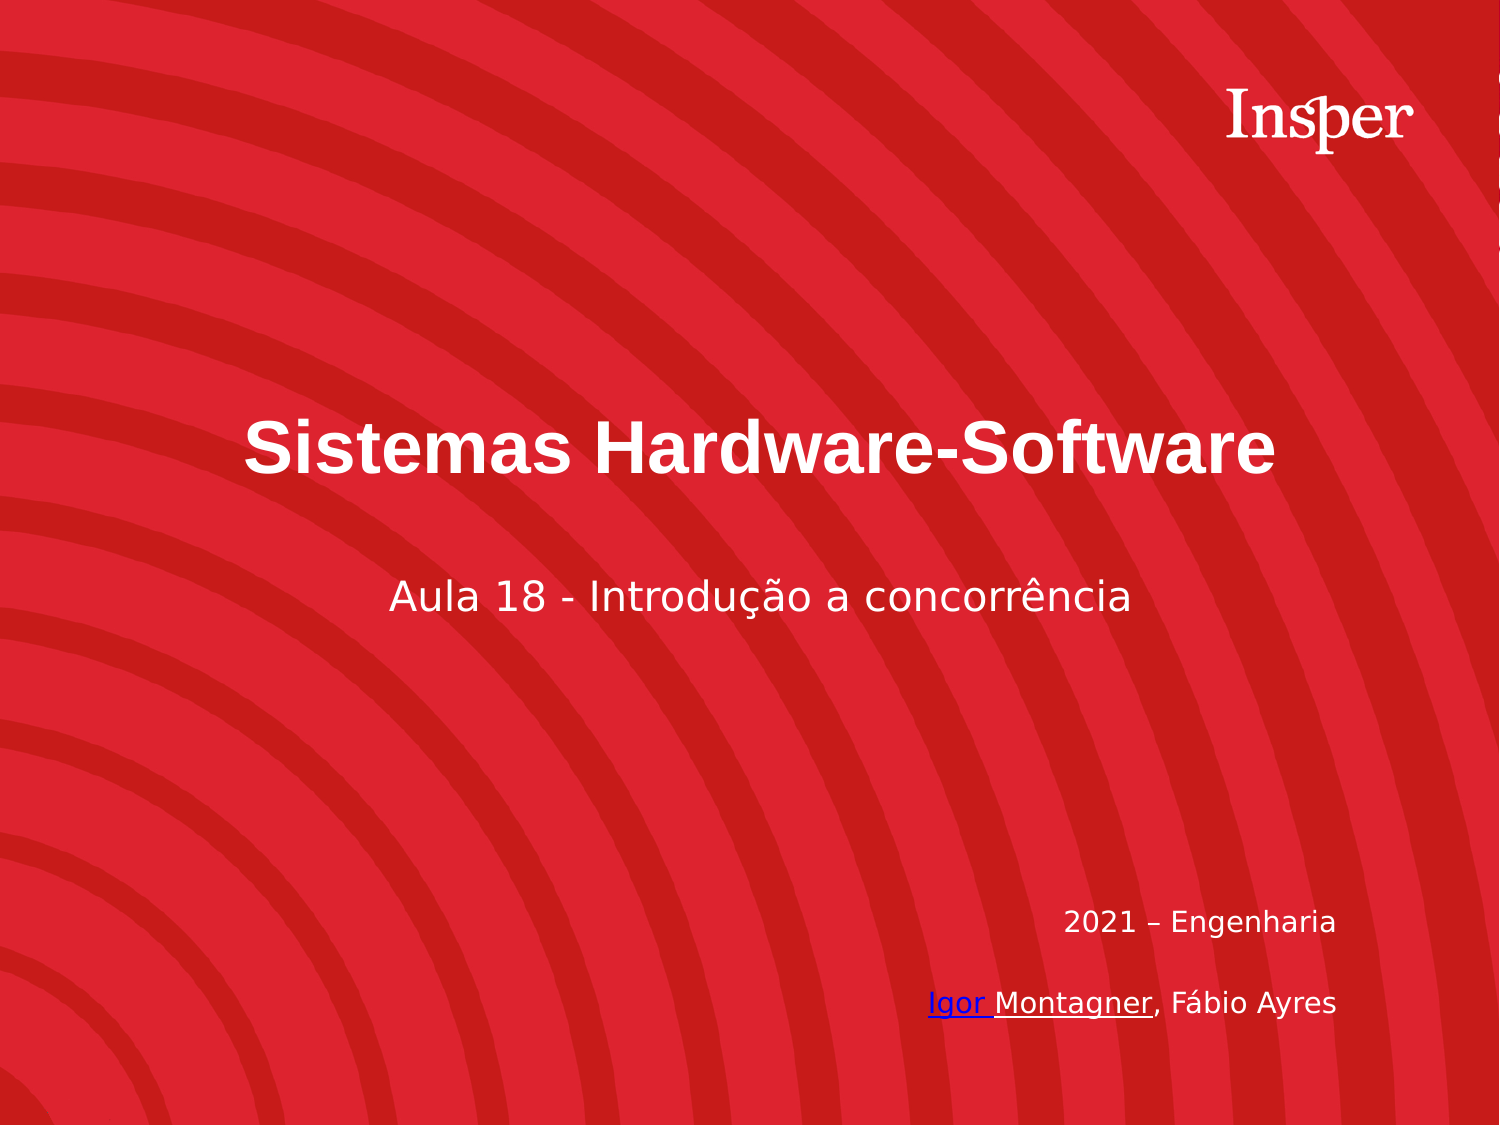

Sistemas Hardware-Software
Aula 18 - Introdução a concorrência
2021 – Engenharia

Igor Montagner, Fábio Ayres